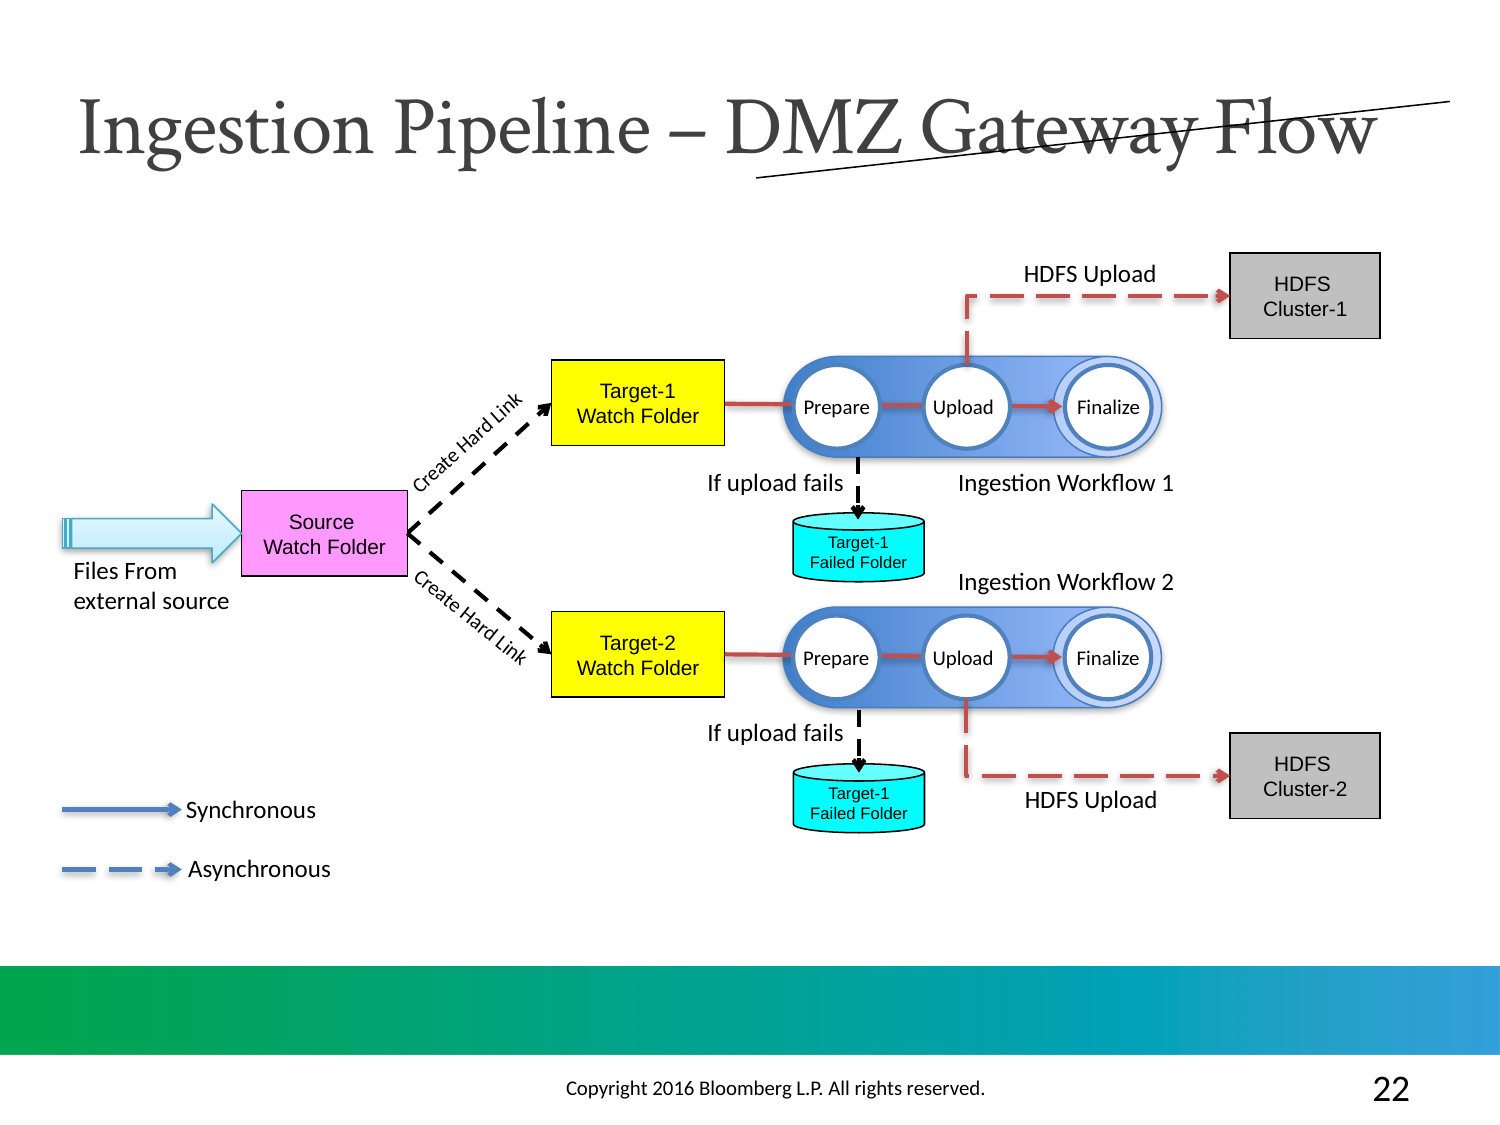

Ingestion Pipeline – DMZ Gateway Flow
HDFS Upload
HDFS
Cluster-1

Finalize

Upload
Prepare
Target-1
Watch Folder
Create Hard Link
If upload fails
Ingestion Workflow 1
Source
Watch Folder

Target-1
Failed Folder
Files From
external source
Ingestion Workflow 2
Create Hard Link

Finalize

Upload
Prepare
Target-2
Watch Folder
If upload fails
HDFS
Cluster-2
Target-1
Failed Folder
HDFS Upload
Synchronous
Asynchronous
22
Copyright 2016 Bloomberg L.P. All rights reserved.